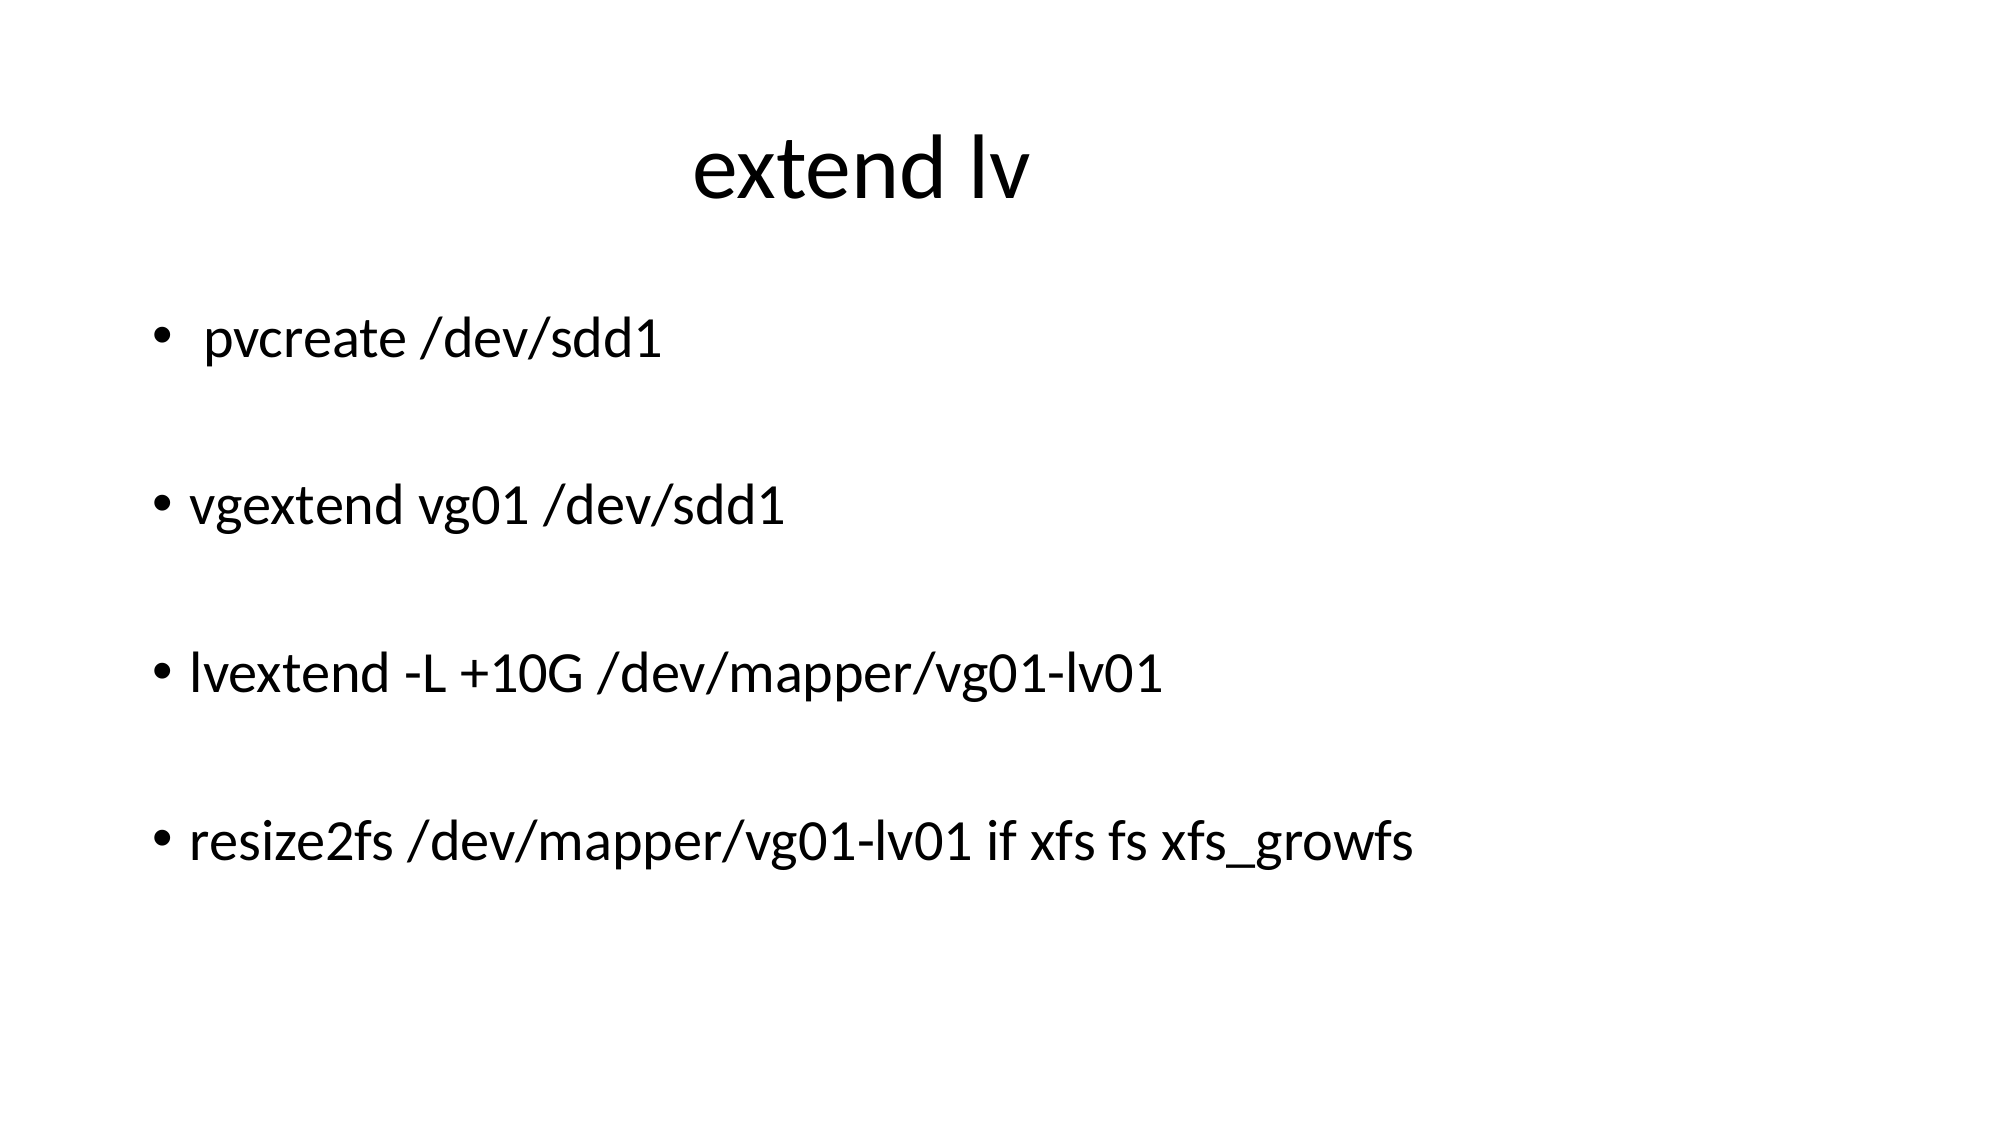

# extend lv
 pvcreate /dev/sdd1

vgextend vg01 /dev/sdd1

lvextend -L +10G /dev/mapper/vg01-lv01

resize2fs /dev/mapper/vg01-lv01 if xfs fs xfs_growfs